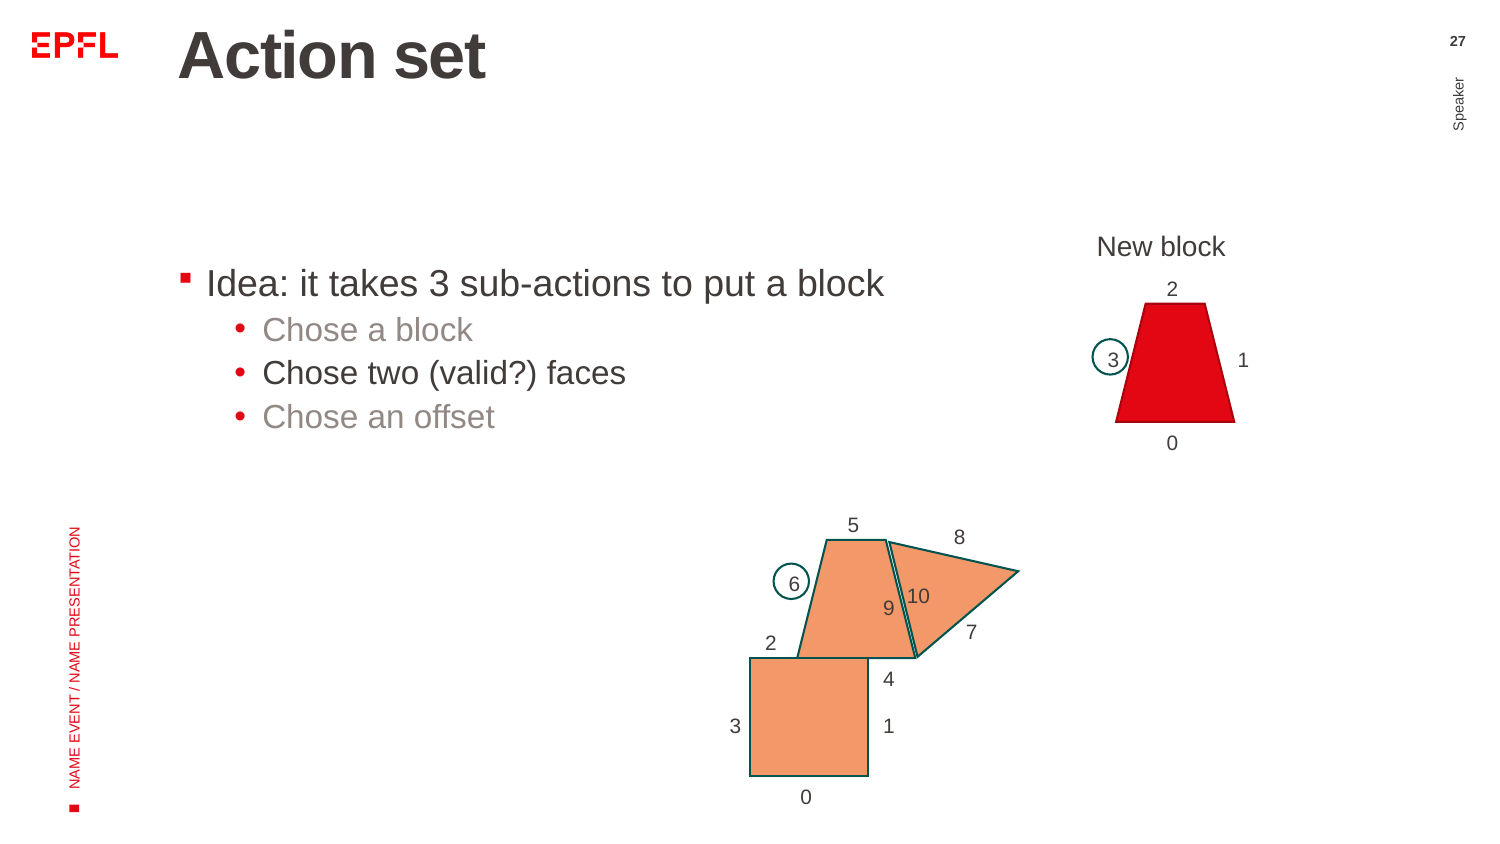

# Action set
27
New block
Idea: it takes 3 sub-actions to put a block
Chose a block
Chose two (valid?) faces
Chose an offset
2

Speaker
3

1
0
NAME EVENT / NAME PRESENTATION
5
8

6

10
9
7
2

4
3
1
0